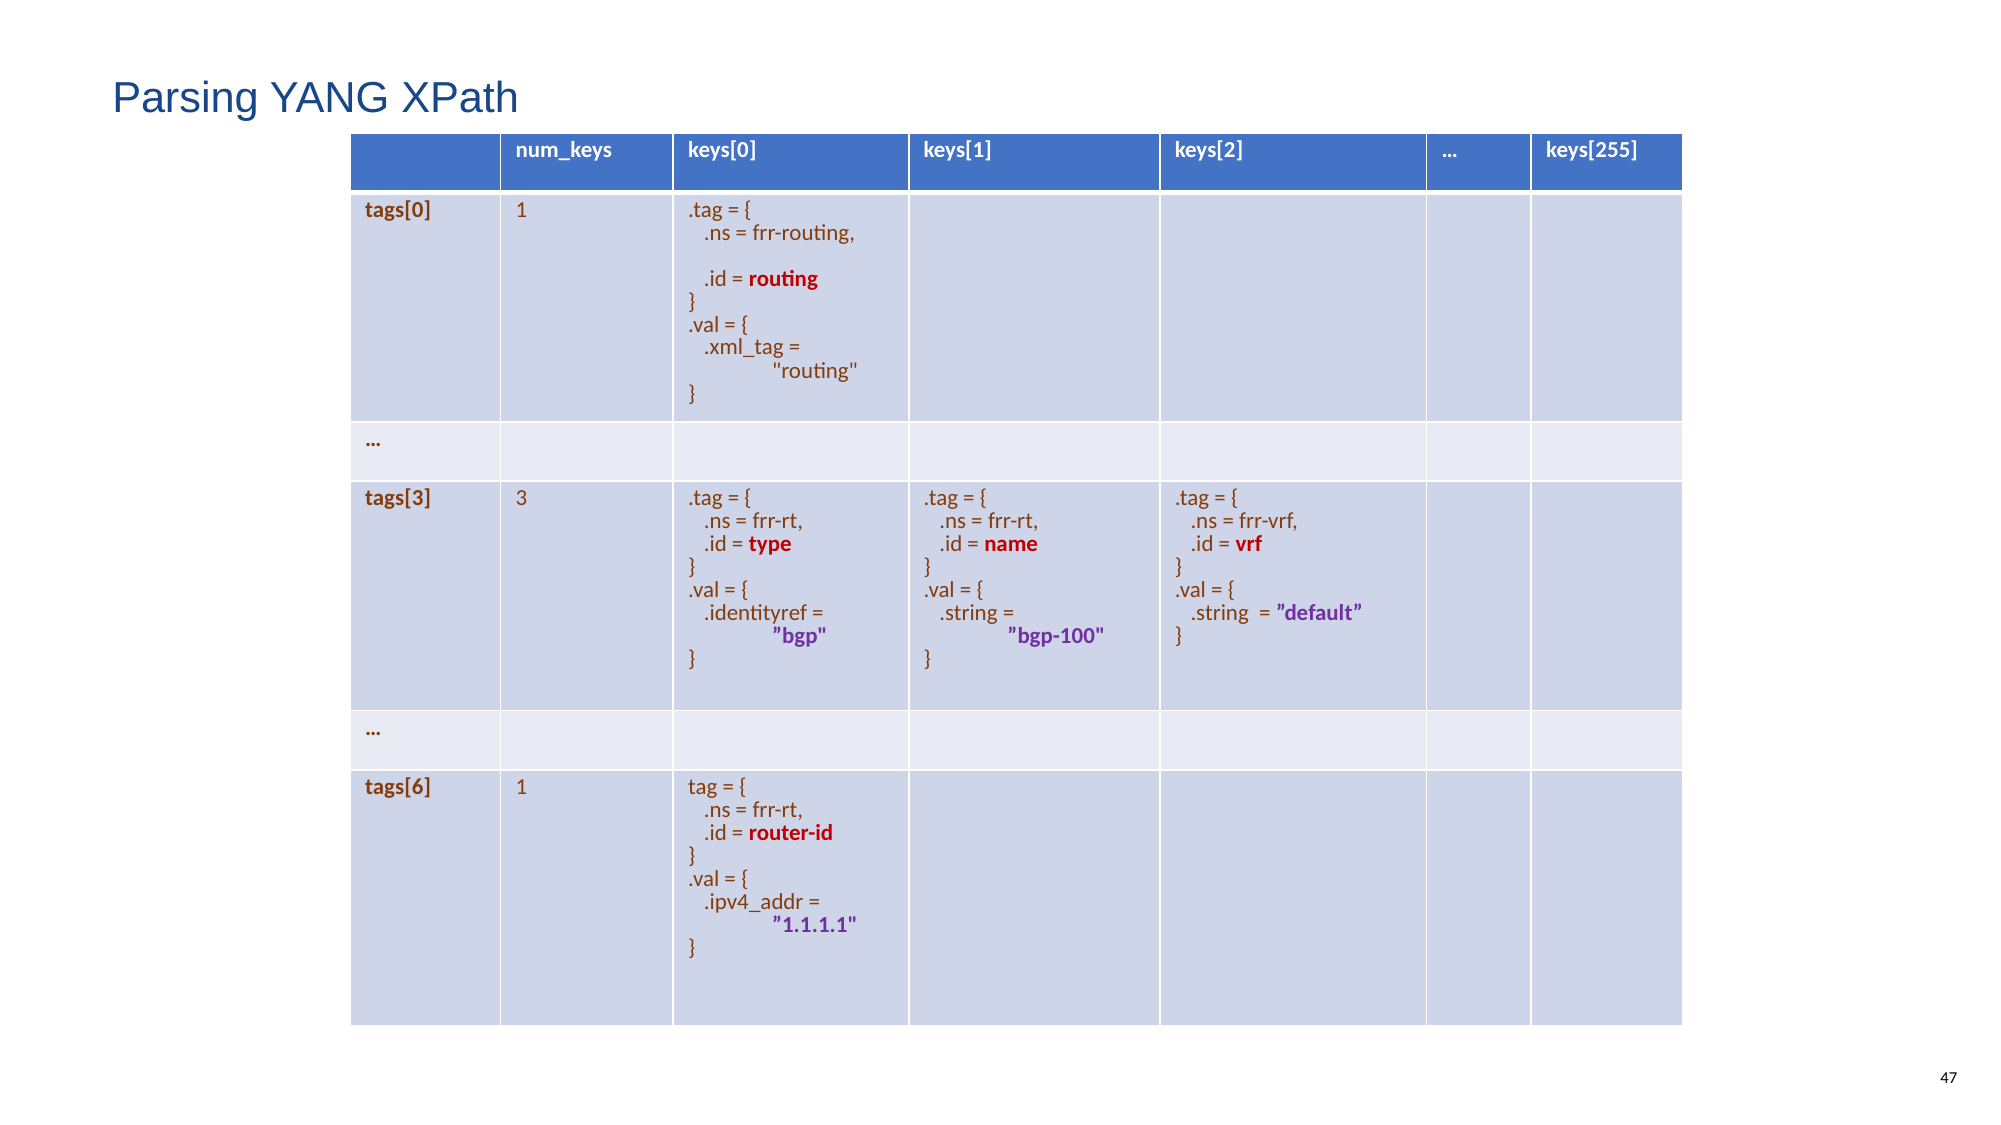

# Parsing YANG XPath

|  | num\_keys | keys[0] | keys[1] | keys[2] | … | keys[255] |
| --- | --- | --- | --- | --- | --- | --- |
| tags[0] | 1 | .tag = { .ns = frr-routing, .id = routing } .val = { .xml\_tag = "routing" } |  |  |  |  |
| … |  |  |  |  |  |  |
| tags[3] | 3 | .tag = { .ns = frr-rt, .id = type } .val = { .identityref = ”bgp" } | .tag = { .ns = frr-rt, .id = name } .val = { .string = ”bgp-100" } | .tag = { .ns = frr-vrf, .id = vrf } .val = { .string = ”default” } |  |  |
| … |  |  |  |  |  |  |
| tags[6] | 1 | tag = { .ns = frr-rt, .id = router-id } .val = { .ipv4\_addr = ”1.1.1.1" } |  |  |  |  |
and